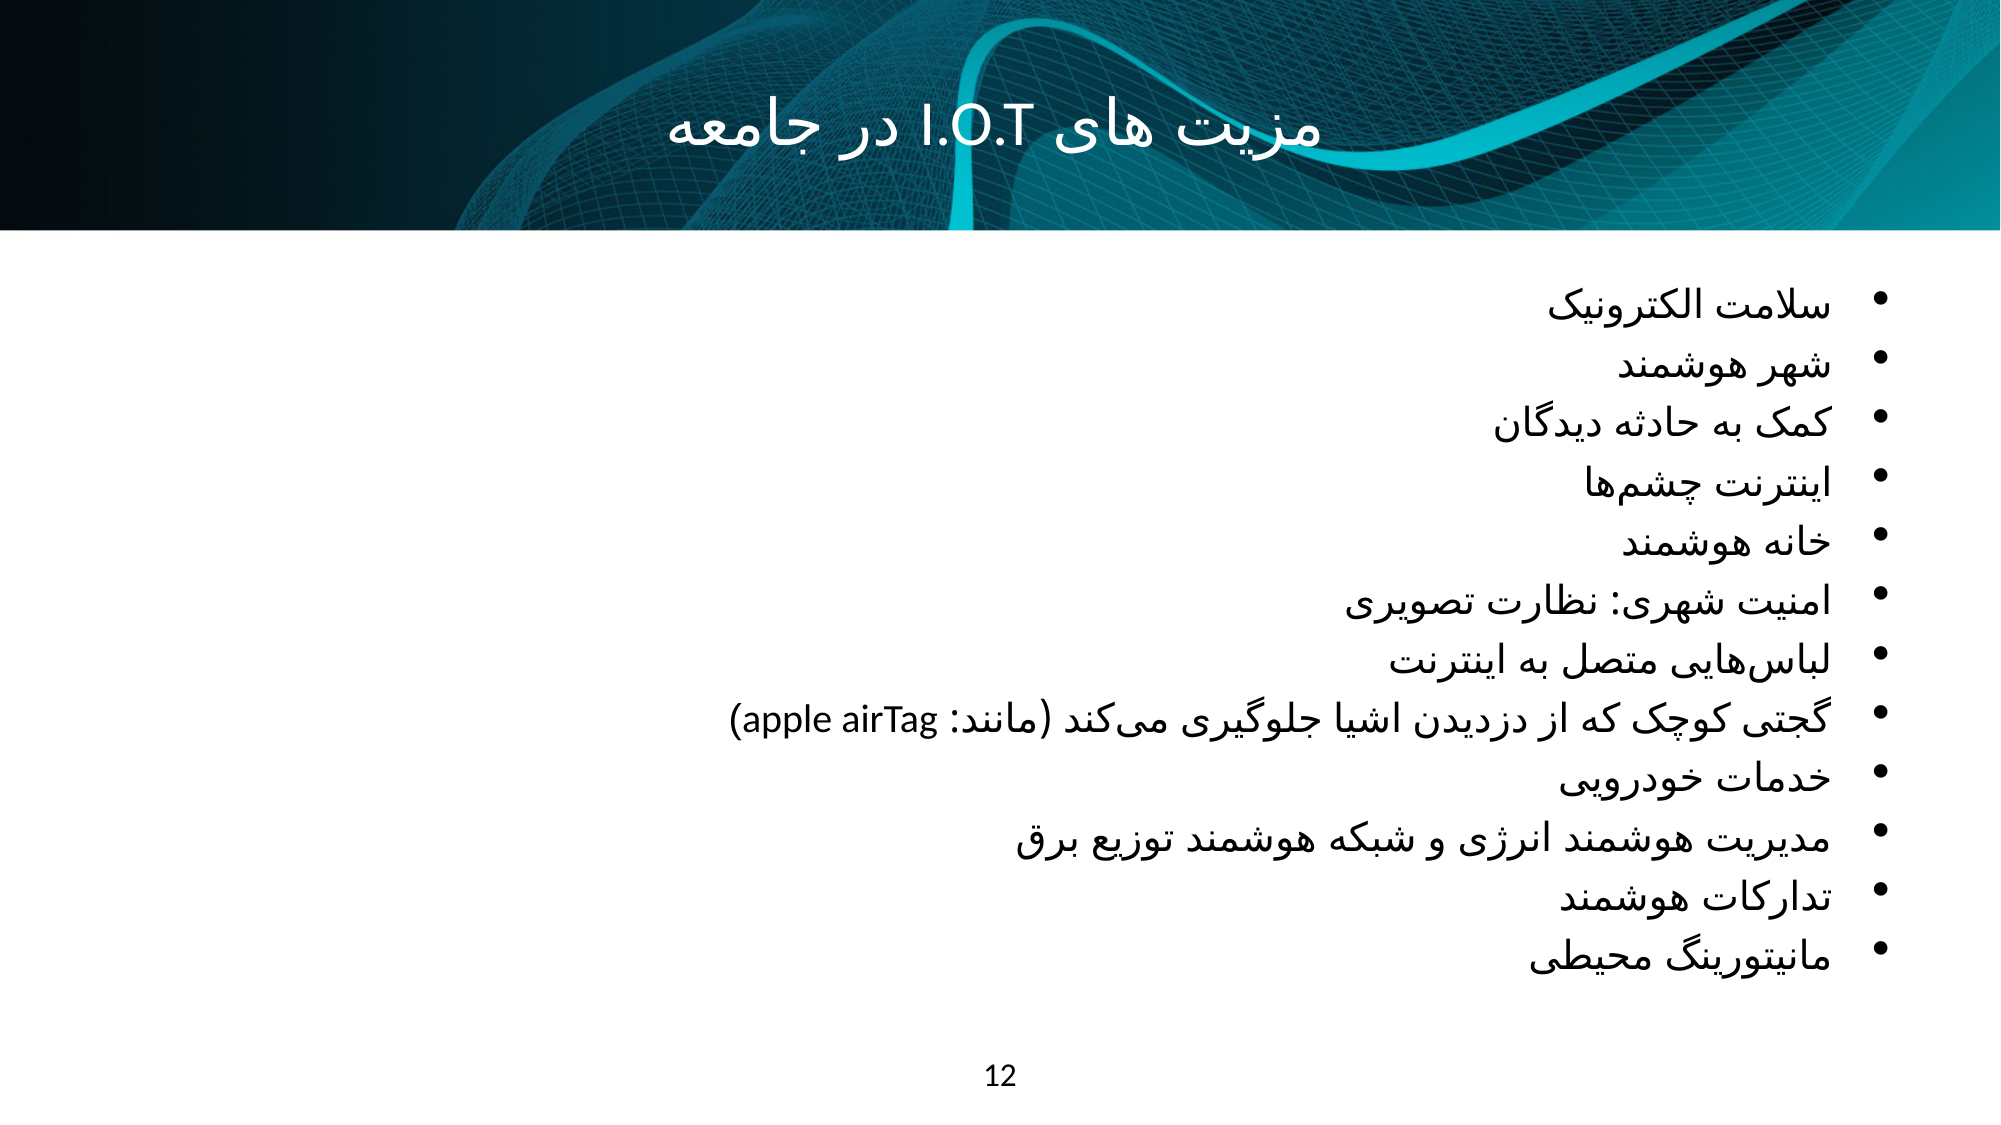

# مزیت های I.O.T در جامعه
سلامت الکترونیک
شهر هوشمند
کمک به حادثه دیدگان
اینترنت چشم‌ها
خانه هوشمند
امنیت شهری: نظارت تصویری
لباس‌هایی متصل به اینترنت
گجتی کوچک که از دزدیدن اشیا جلوگیری می‌کند (مانند: apple airTag)
خدمات خودرویی
مدیریت هوشمند انرژی و شبکه هوشمند توزیع برق
تدارکات هوشمند
مانیتورینگ محیطی

12